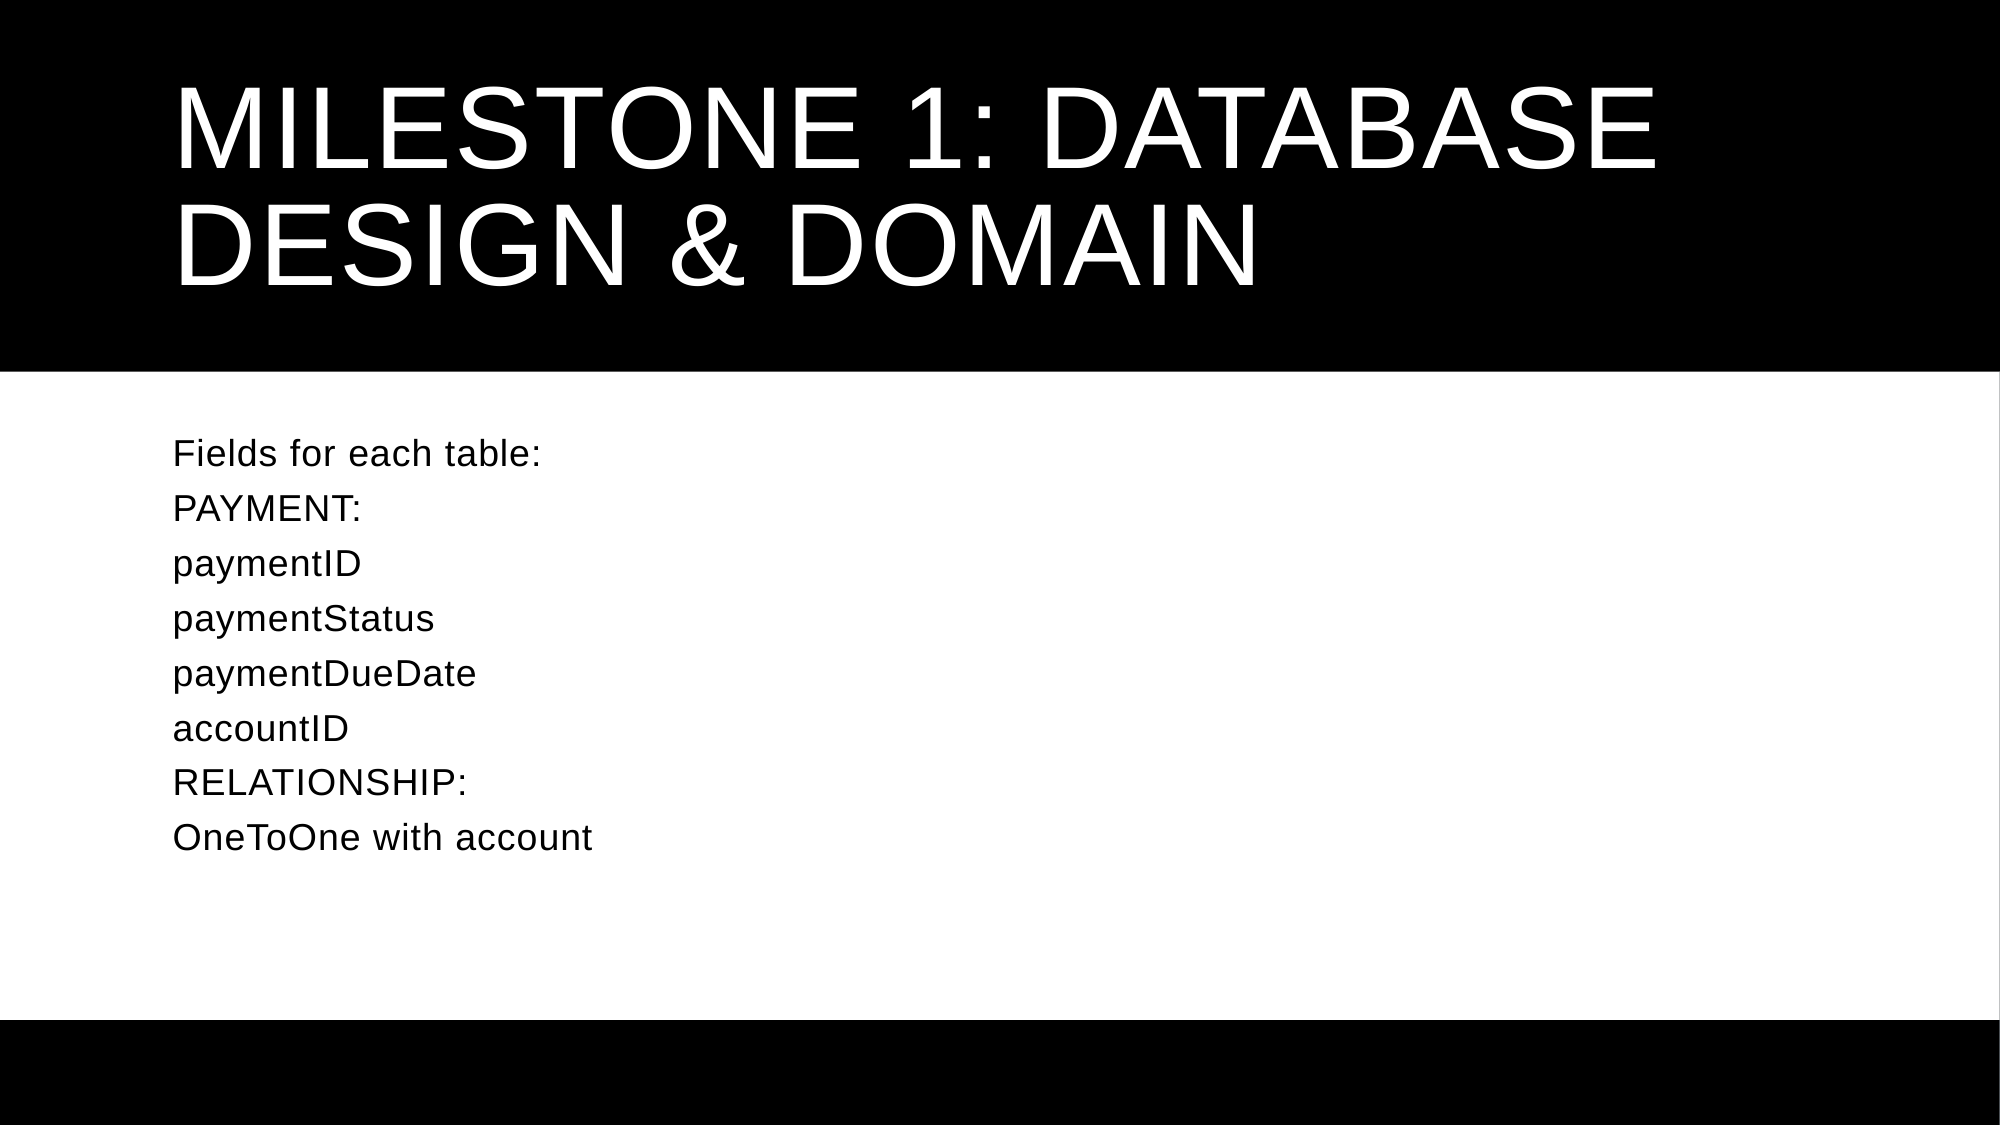

Milestone 1: Database Design & Domain

Fields for each table:
PAYMENT:
paymentID
paymentStatus
paymentDueDate
accountID
RELATIONSHIP:
OneToOne with account